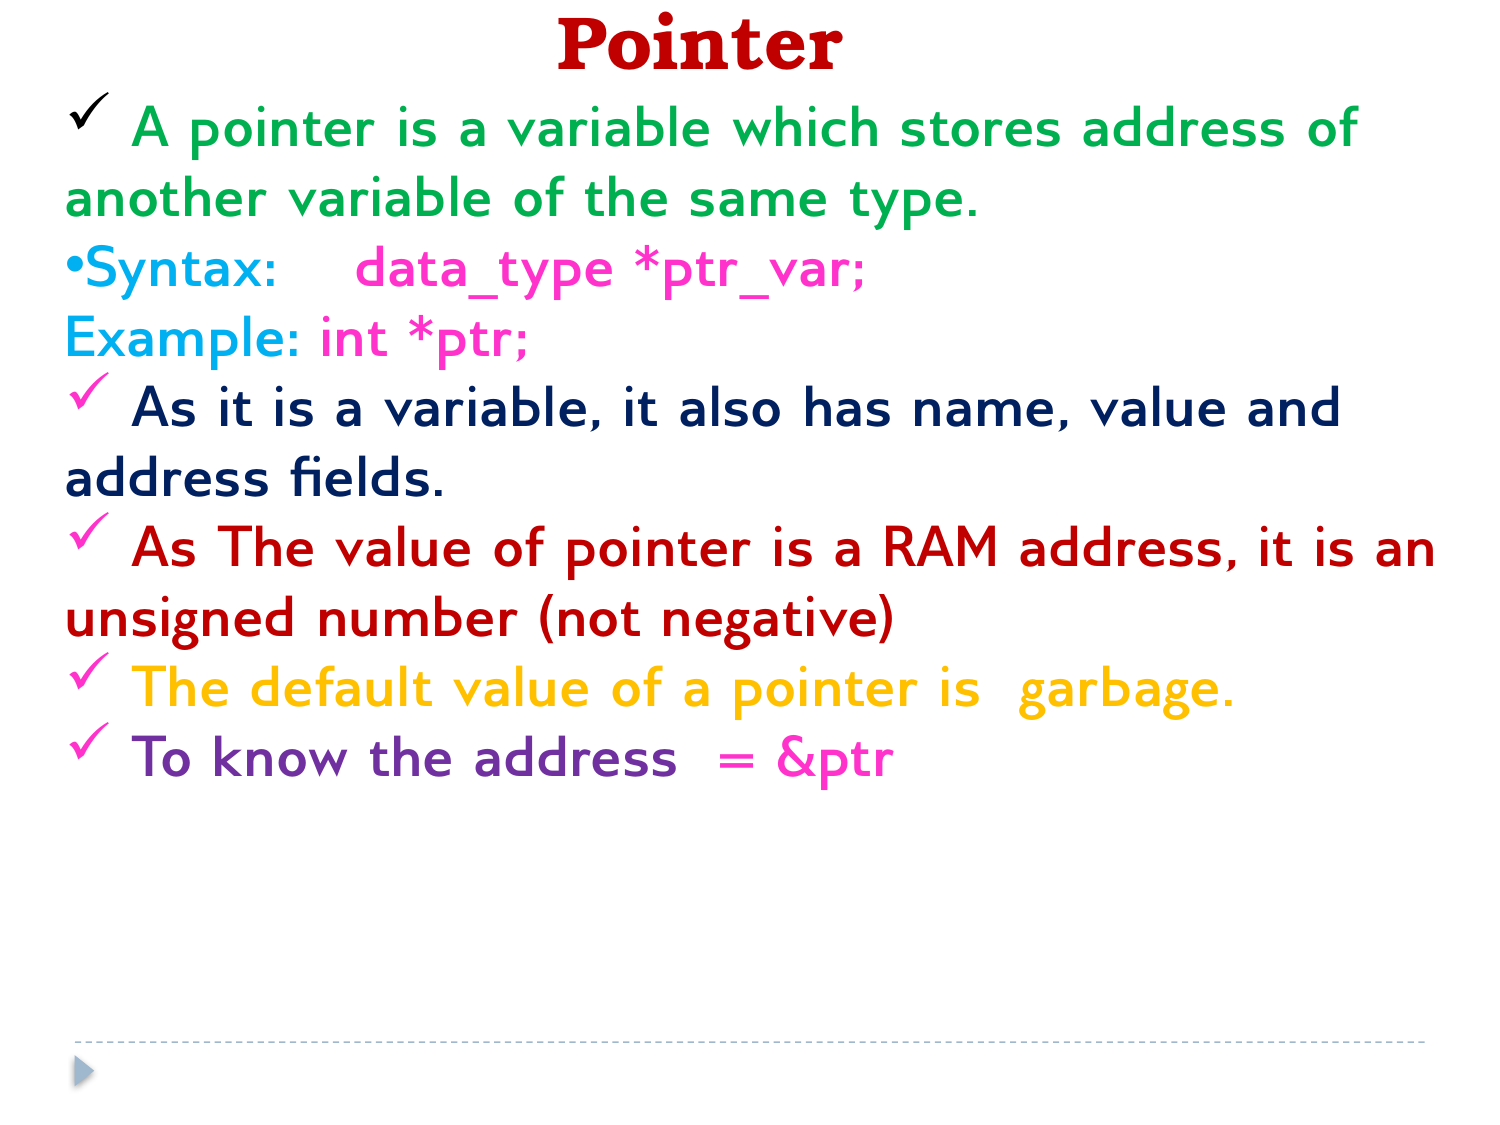

Pointer
 A pointer is a variable which stores address of another variable of the same type.
Syntax:    data_type *ptr_var;
Example: int *ptr;
 As it is a variable, it also has name, value and address fields.
 As The value of pointer is a RAM address, it is an unsigned number (not negative)
 The default value of a pointer is  garbage.
 To know the address  = &ptr